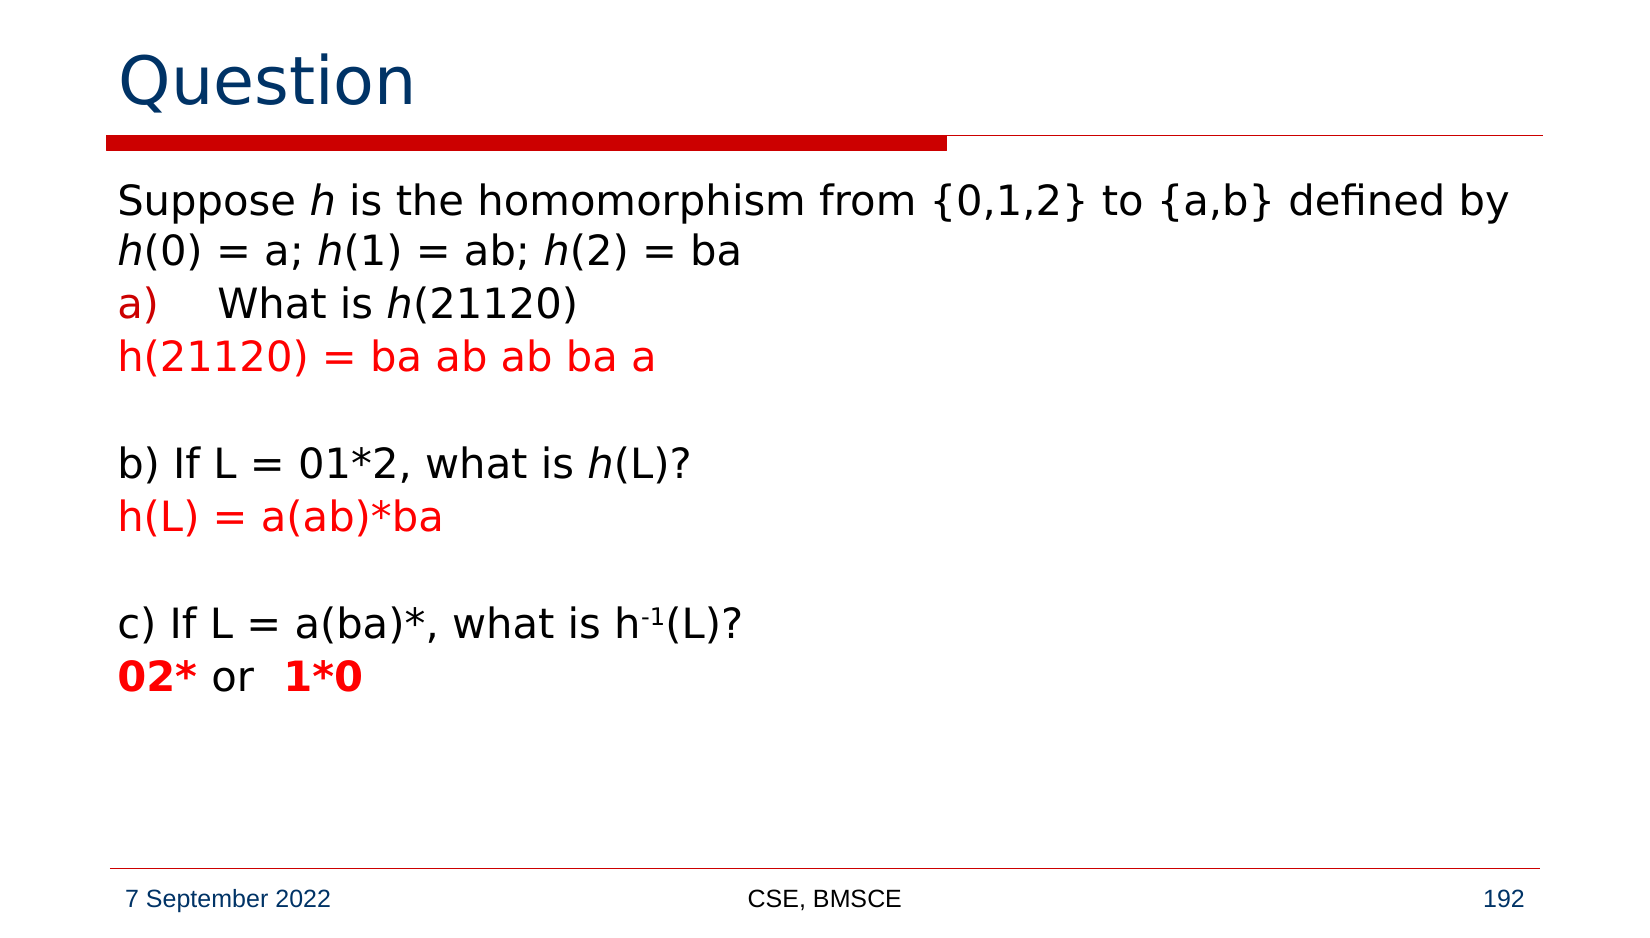

# Question
Suppose h is the homomorphism from {0,1,2} to {a,b} defined by h(0) = a; h(1) = ab; h(2) = ba
What is h(21120)
h(21120) = ba ab ab ba a

b) If L = 01*2, what is h(L)?
h(L) = a(ab)*ba

c) If L = a(ba)*, what is h-1(L)?
02* or  1*0

CSE, BMSCE
192
7 September 2022